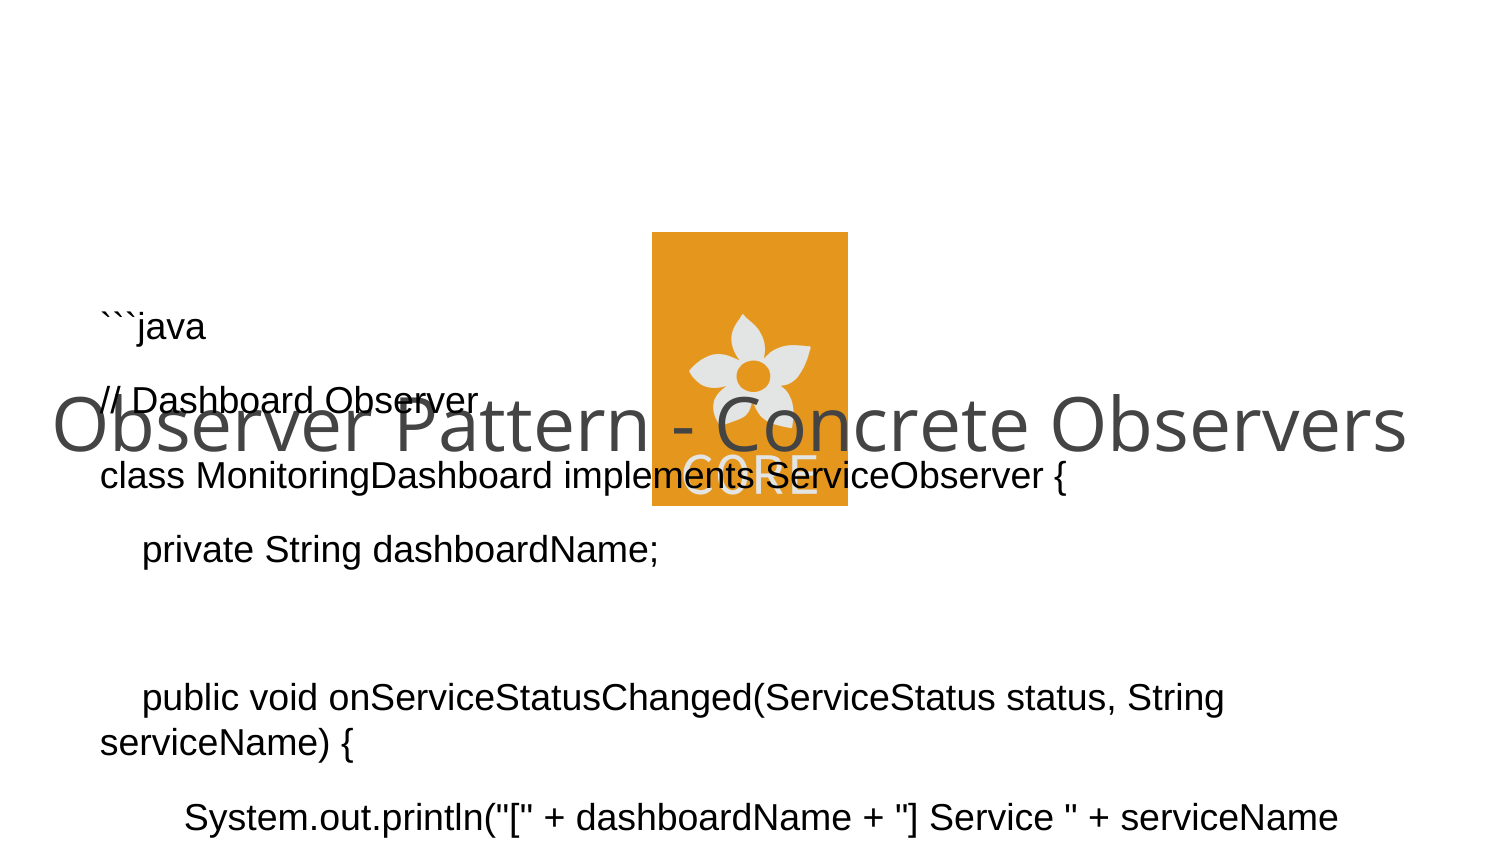

# Observer Pattern - Concrete Observers

```java
// Dashboard Observer
class MonitoringDashboard implements ServiceObserver {
    private String dashboardName;

    public void onServiceStatusChanged(ServiceStatus status, String serviceName) {
        System.out.println("[" + dashboardName + "] Service " + serviceName
                         + " status changed to " + status);
        updateDashboardDisplay(serviceName, status);
    }
}

// Alert System Observer
class AlertSystem implements ServiceObserver {
    public void onServiceStatusChanged(ServiceStatus status, String serviceName) {
        if (status == ServiceStatus.DOWN || status == ServiceStatus.ERROR) {
            sendAlert("CRITICAL: Service " + serviceName + " is " + status);
            escalateToSupport(serviceName, status);
        }
    }
}

// Logging Observer
class ServiceLogger implements ServiceObserver {
    public void onServiceStatusChanged(ServiceStatus status, String serviceName) {
        String logEntry = LocalDateTime.now() + ": " + serviceName
                        + " status changed to " + status;
        writeToLog(logEntry);
        if (status == ServiceStatus.DOWN) {
            archiveServiceData(serviceName);
        }
    }
}